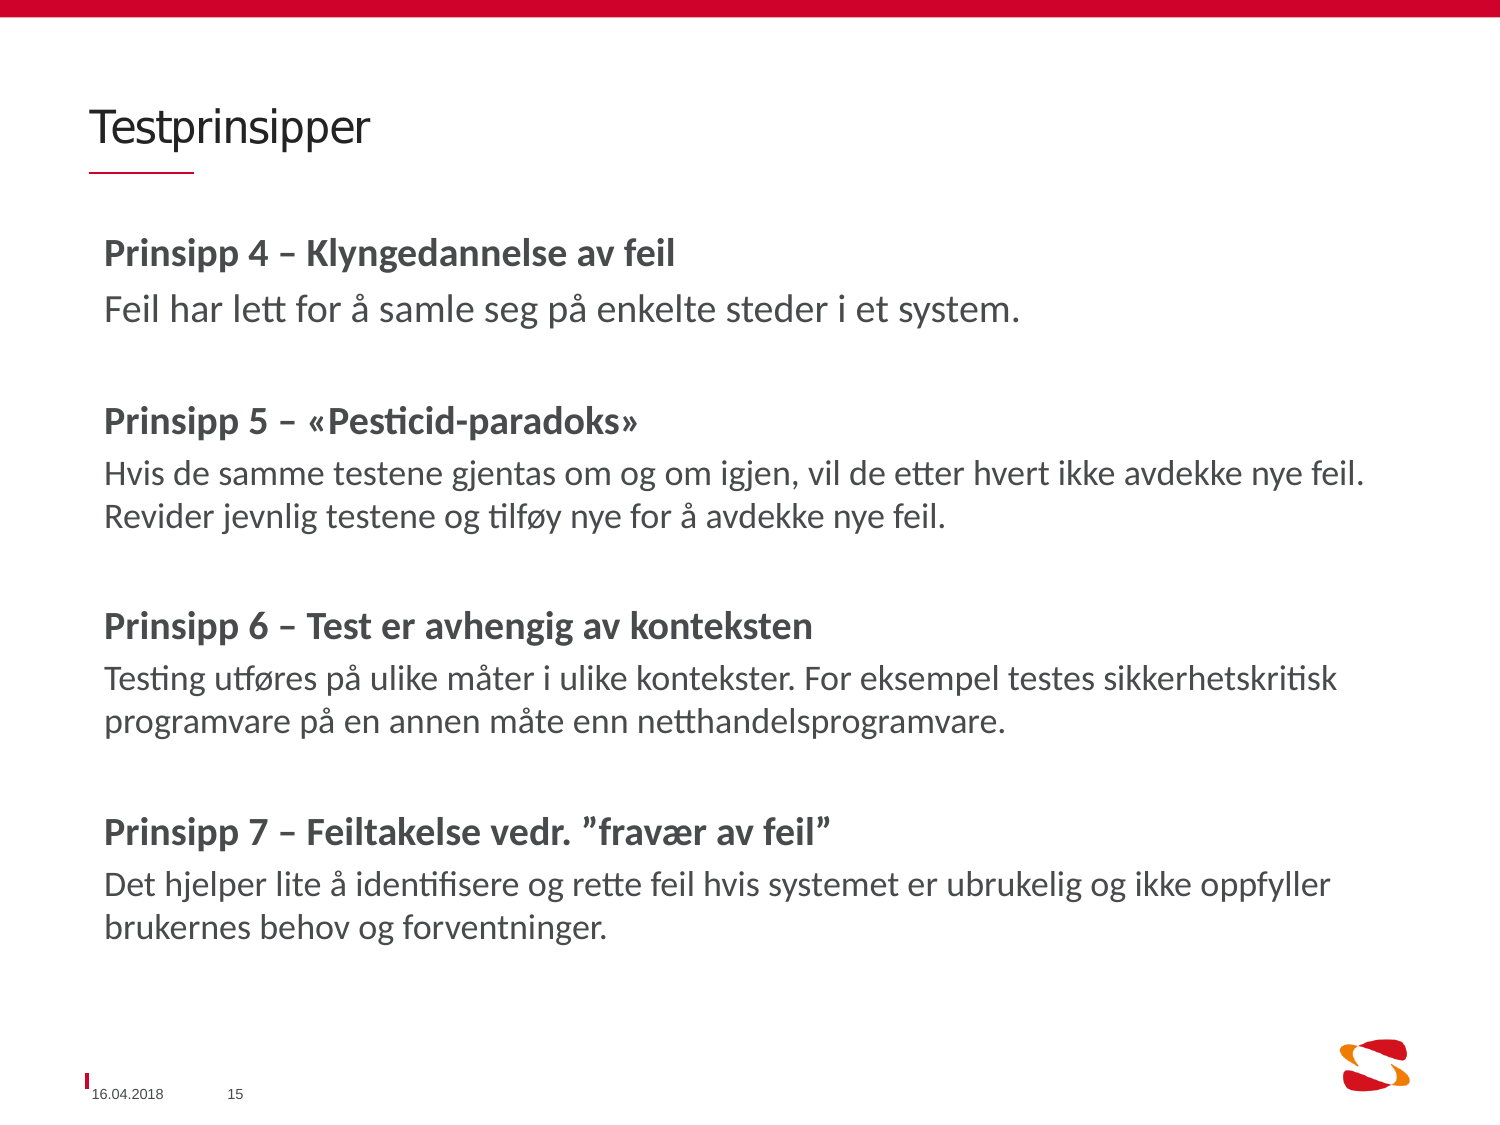

# Testprinsipper
Prinsipp 4 – Klyngedannelse av feil
Feil har lett for å samle seg på enkelte steder i et system.

Prinsipp 5 – «Pesticid-paradoks»
Hvis de samme testene gjentas om og om igjen, vil de etter hvert ikke avdekke nye feil. Revider jevnlig testene og tilføy nye for å avdekke nye feil.

Prinsipp 6 – Test er avhengig av konteksten
Testing utføres på ulike måter i ulike kontekster. For eksempel testes sikkerhetskritisk programvare på en annen måte enn netthandelsprogramvare.

Prinsipp 7 – Feiltakelse vedr. ”fravær av feil”
Det hjelper lite å identifisere og rette feil hvis systemet er ubrukelig og ikke oppfyller brukernes behov og forventninger.
16.04.2018
15